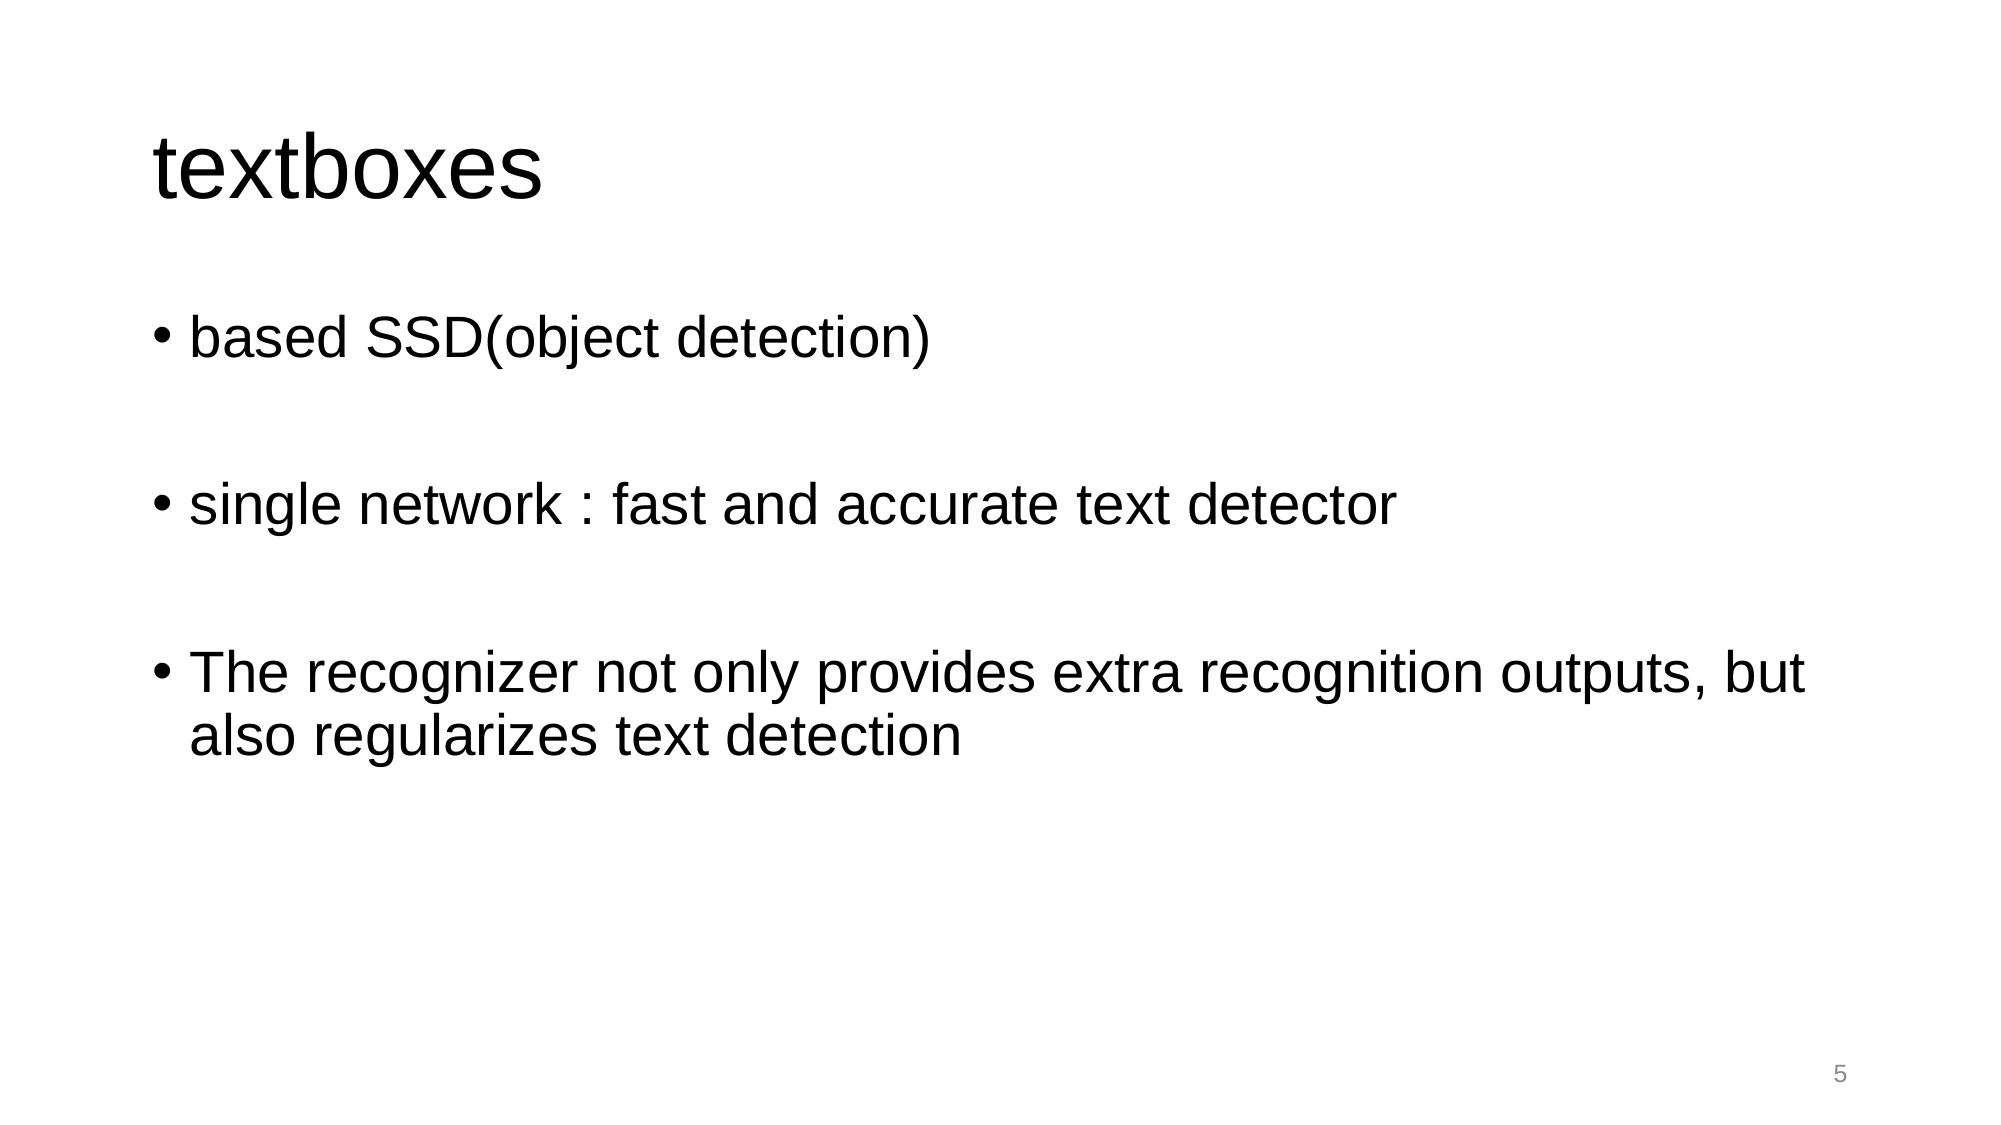

# textboxes
based SSD(object detection)

single network : fast and accurate text detector

The recognizer not only provides extra recognition outputs, but also regularizes text detection
5